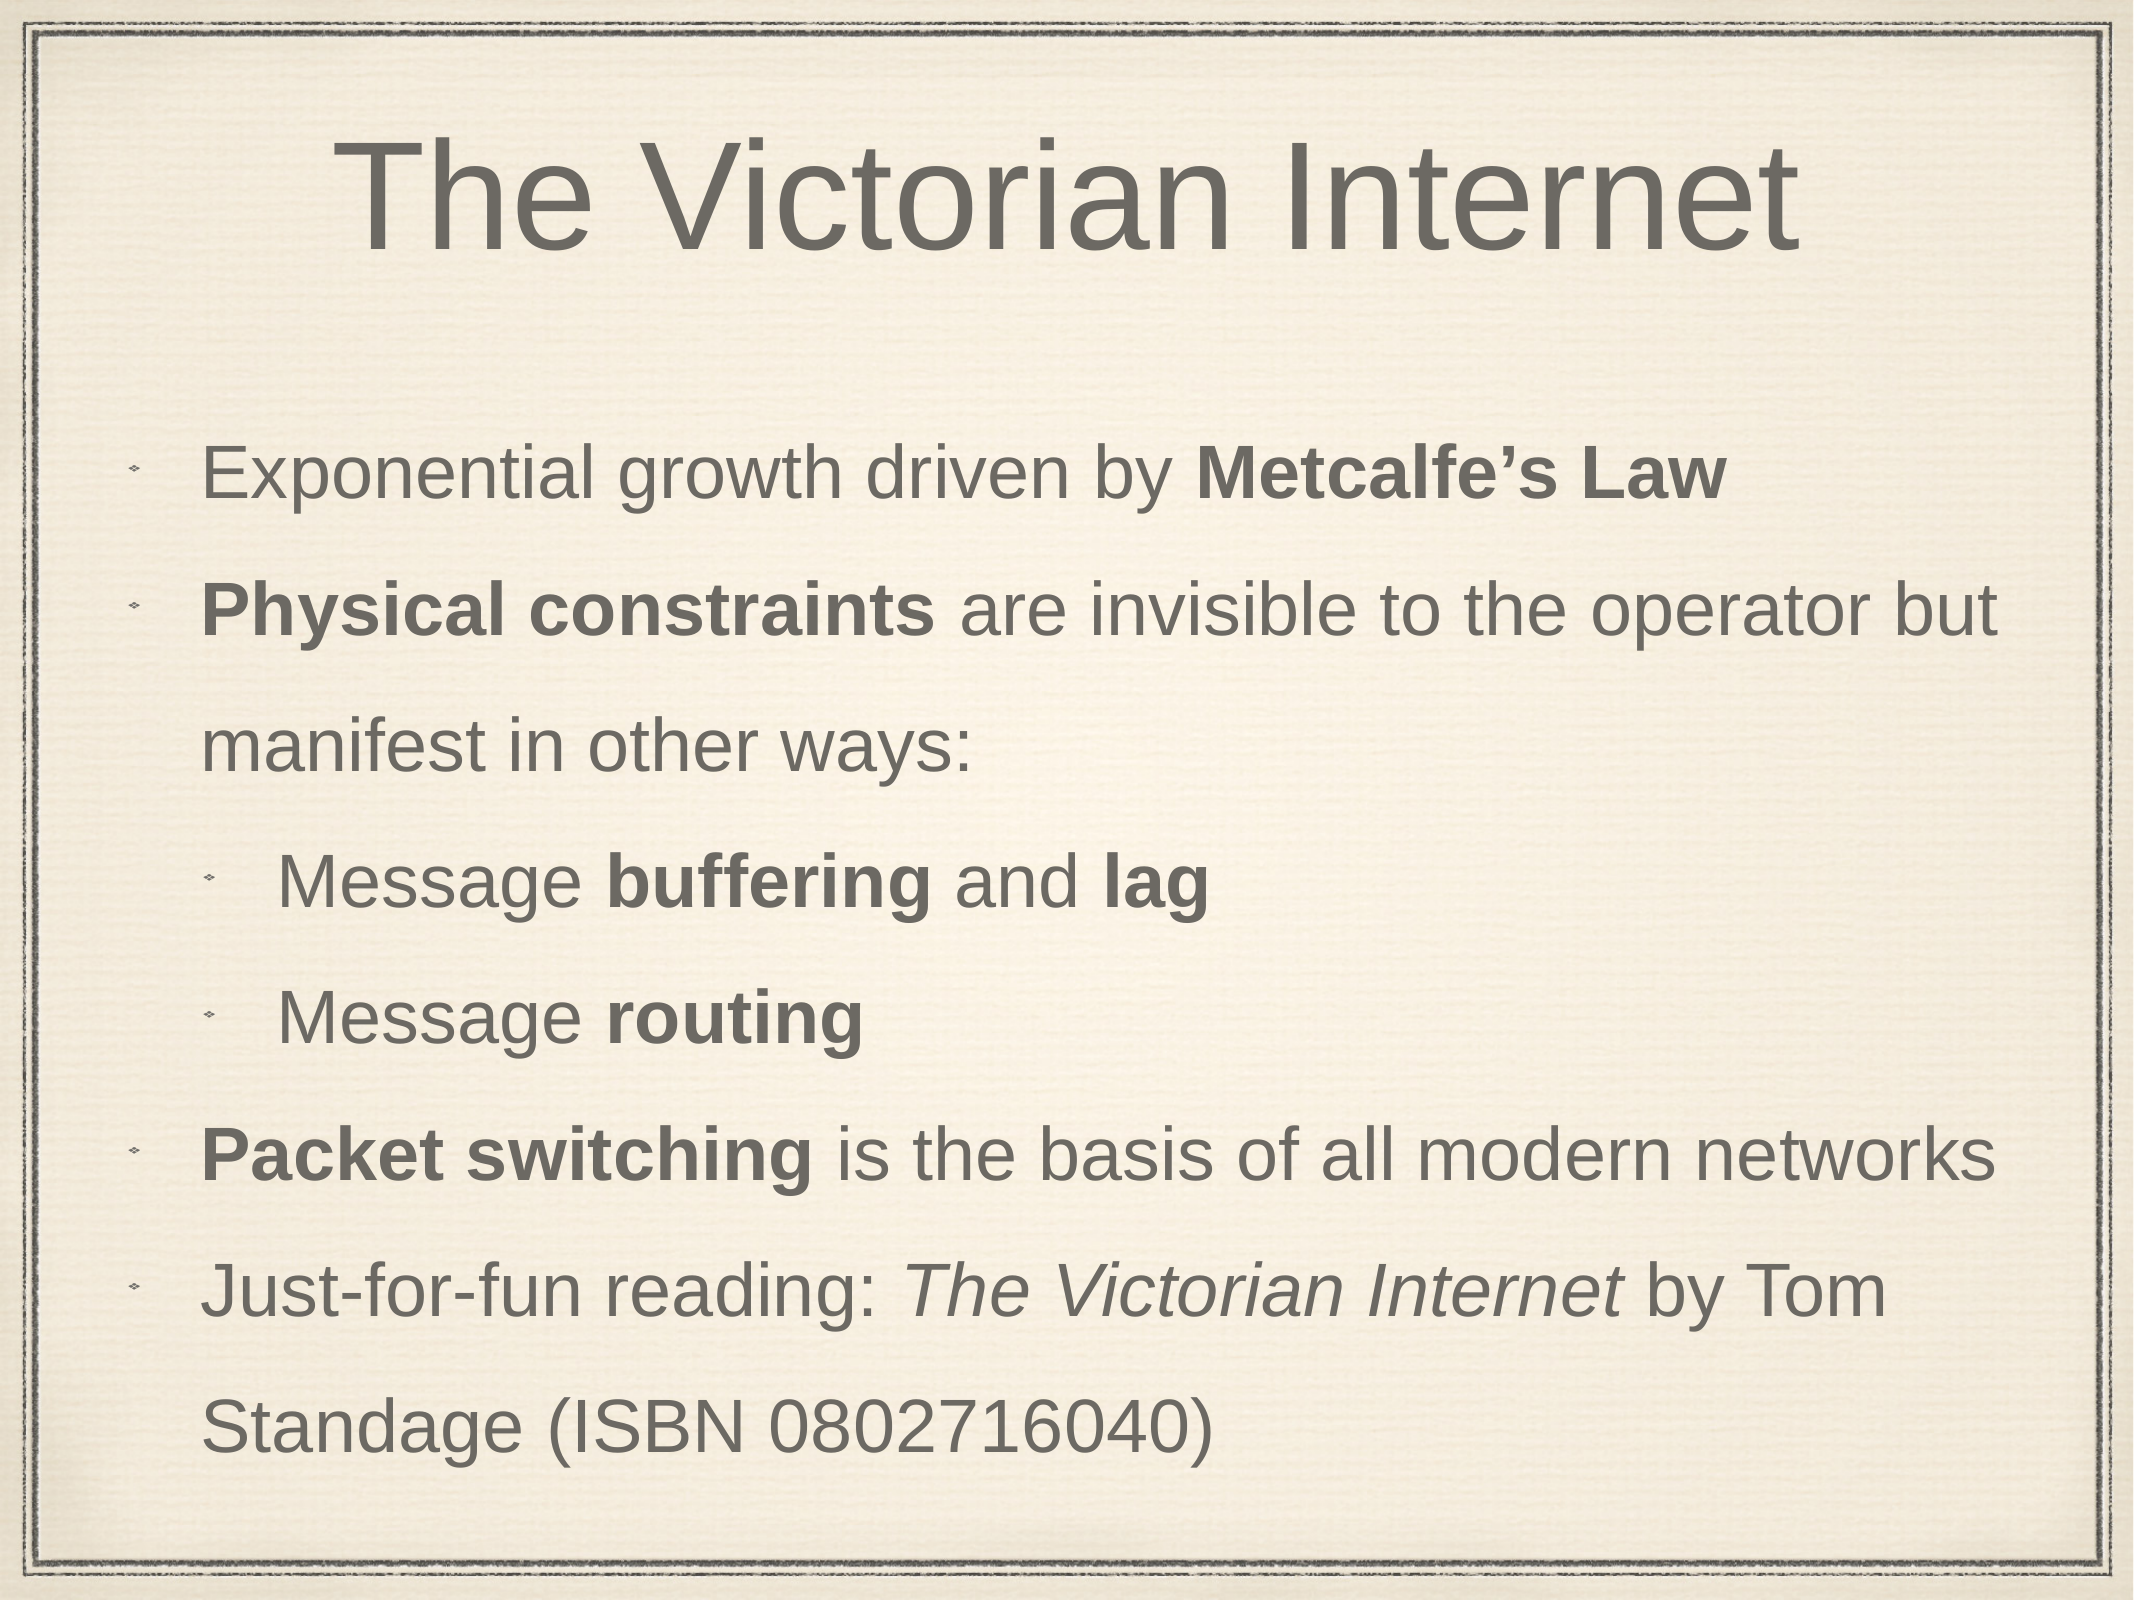

# The Victorian Internet
Exponential growth driven by Metcalfe’s Law
Physical constraints are invisible to the operator but manifest in other ways:
Message buffering and lag
Message routing
Packet switching is the basis of all modern networks
Just-for-fun reading: The Victorian Internet by Tom Standage (ISBN 0802716040)